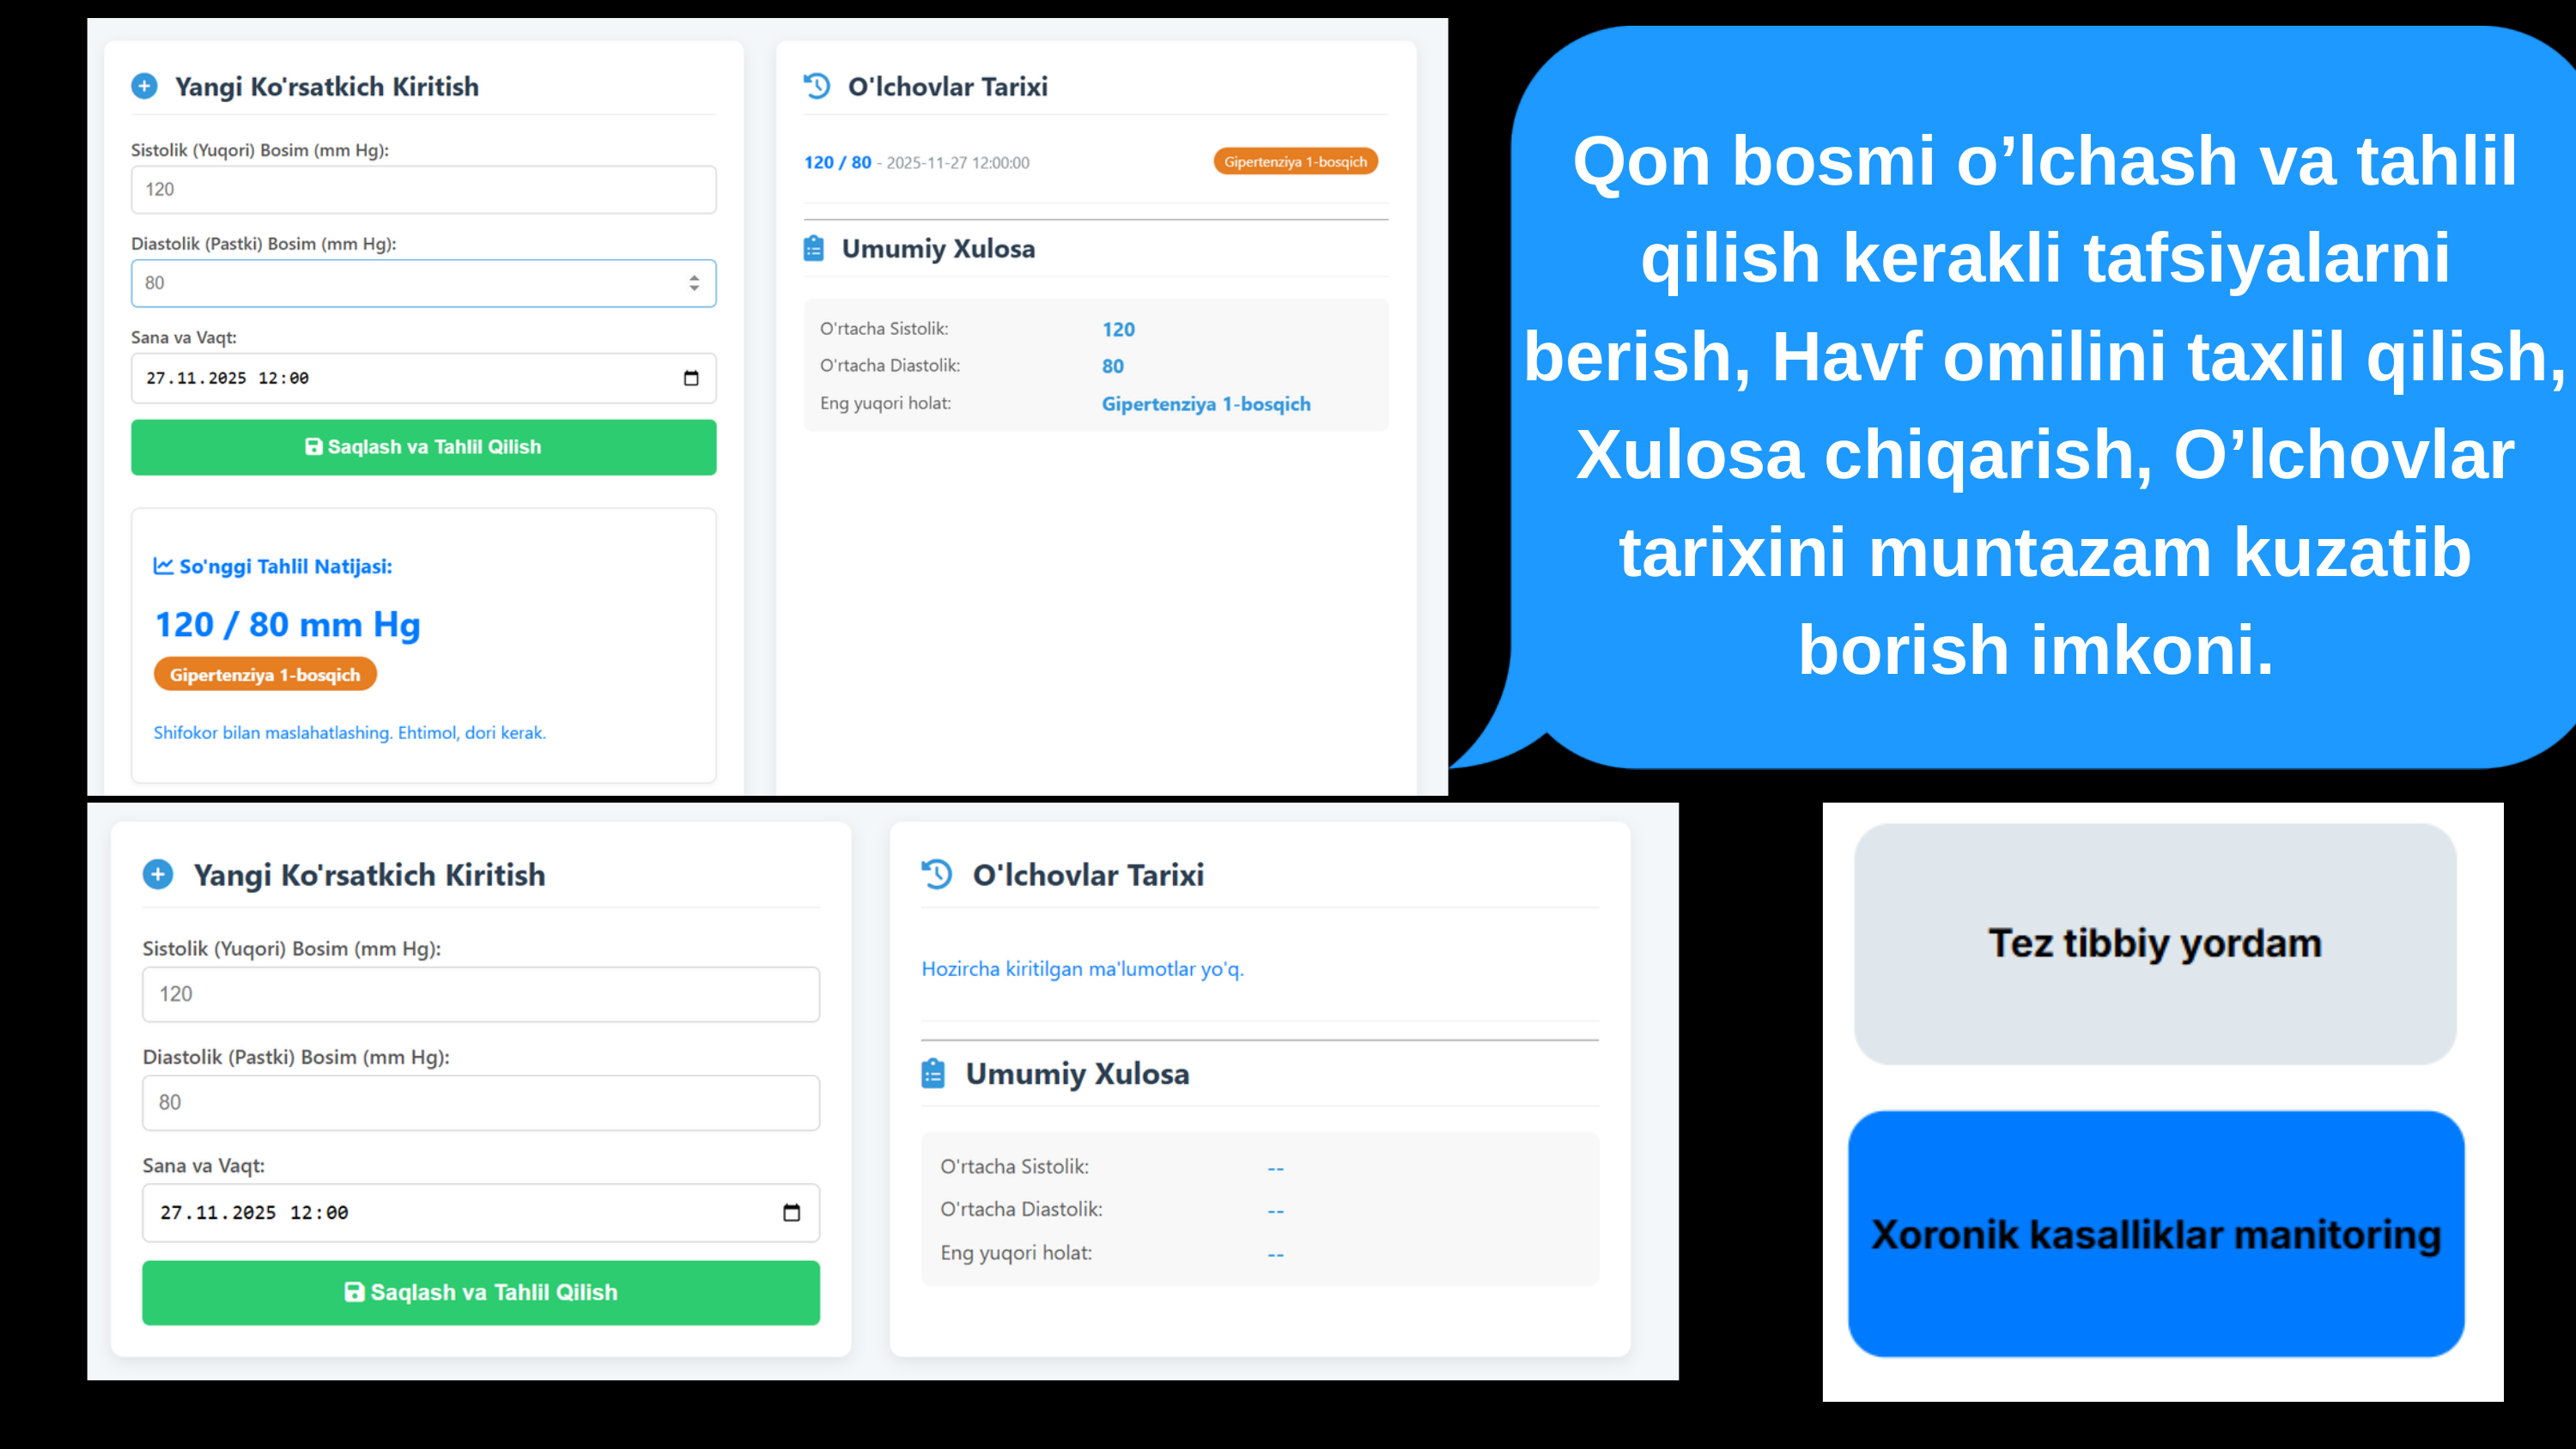

Qon bosmi o’lchash va tahlil qilish kerakli tafsiyalarni berish, Havf omilini taxlil qilish, Xulosa chiqarish, O’lchovlar tarixini muntazam kuzatib borish imkoni.